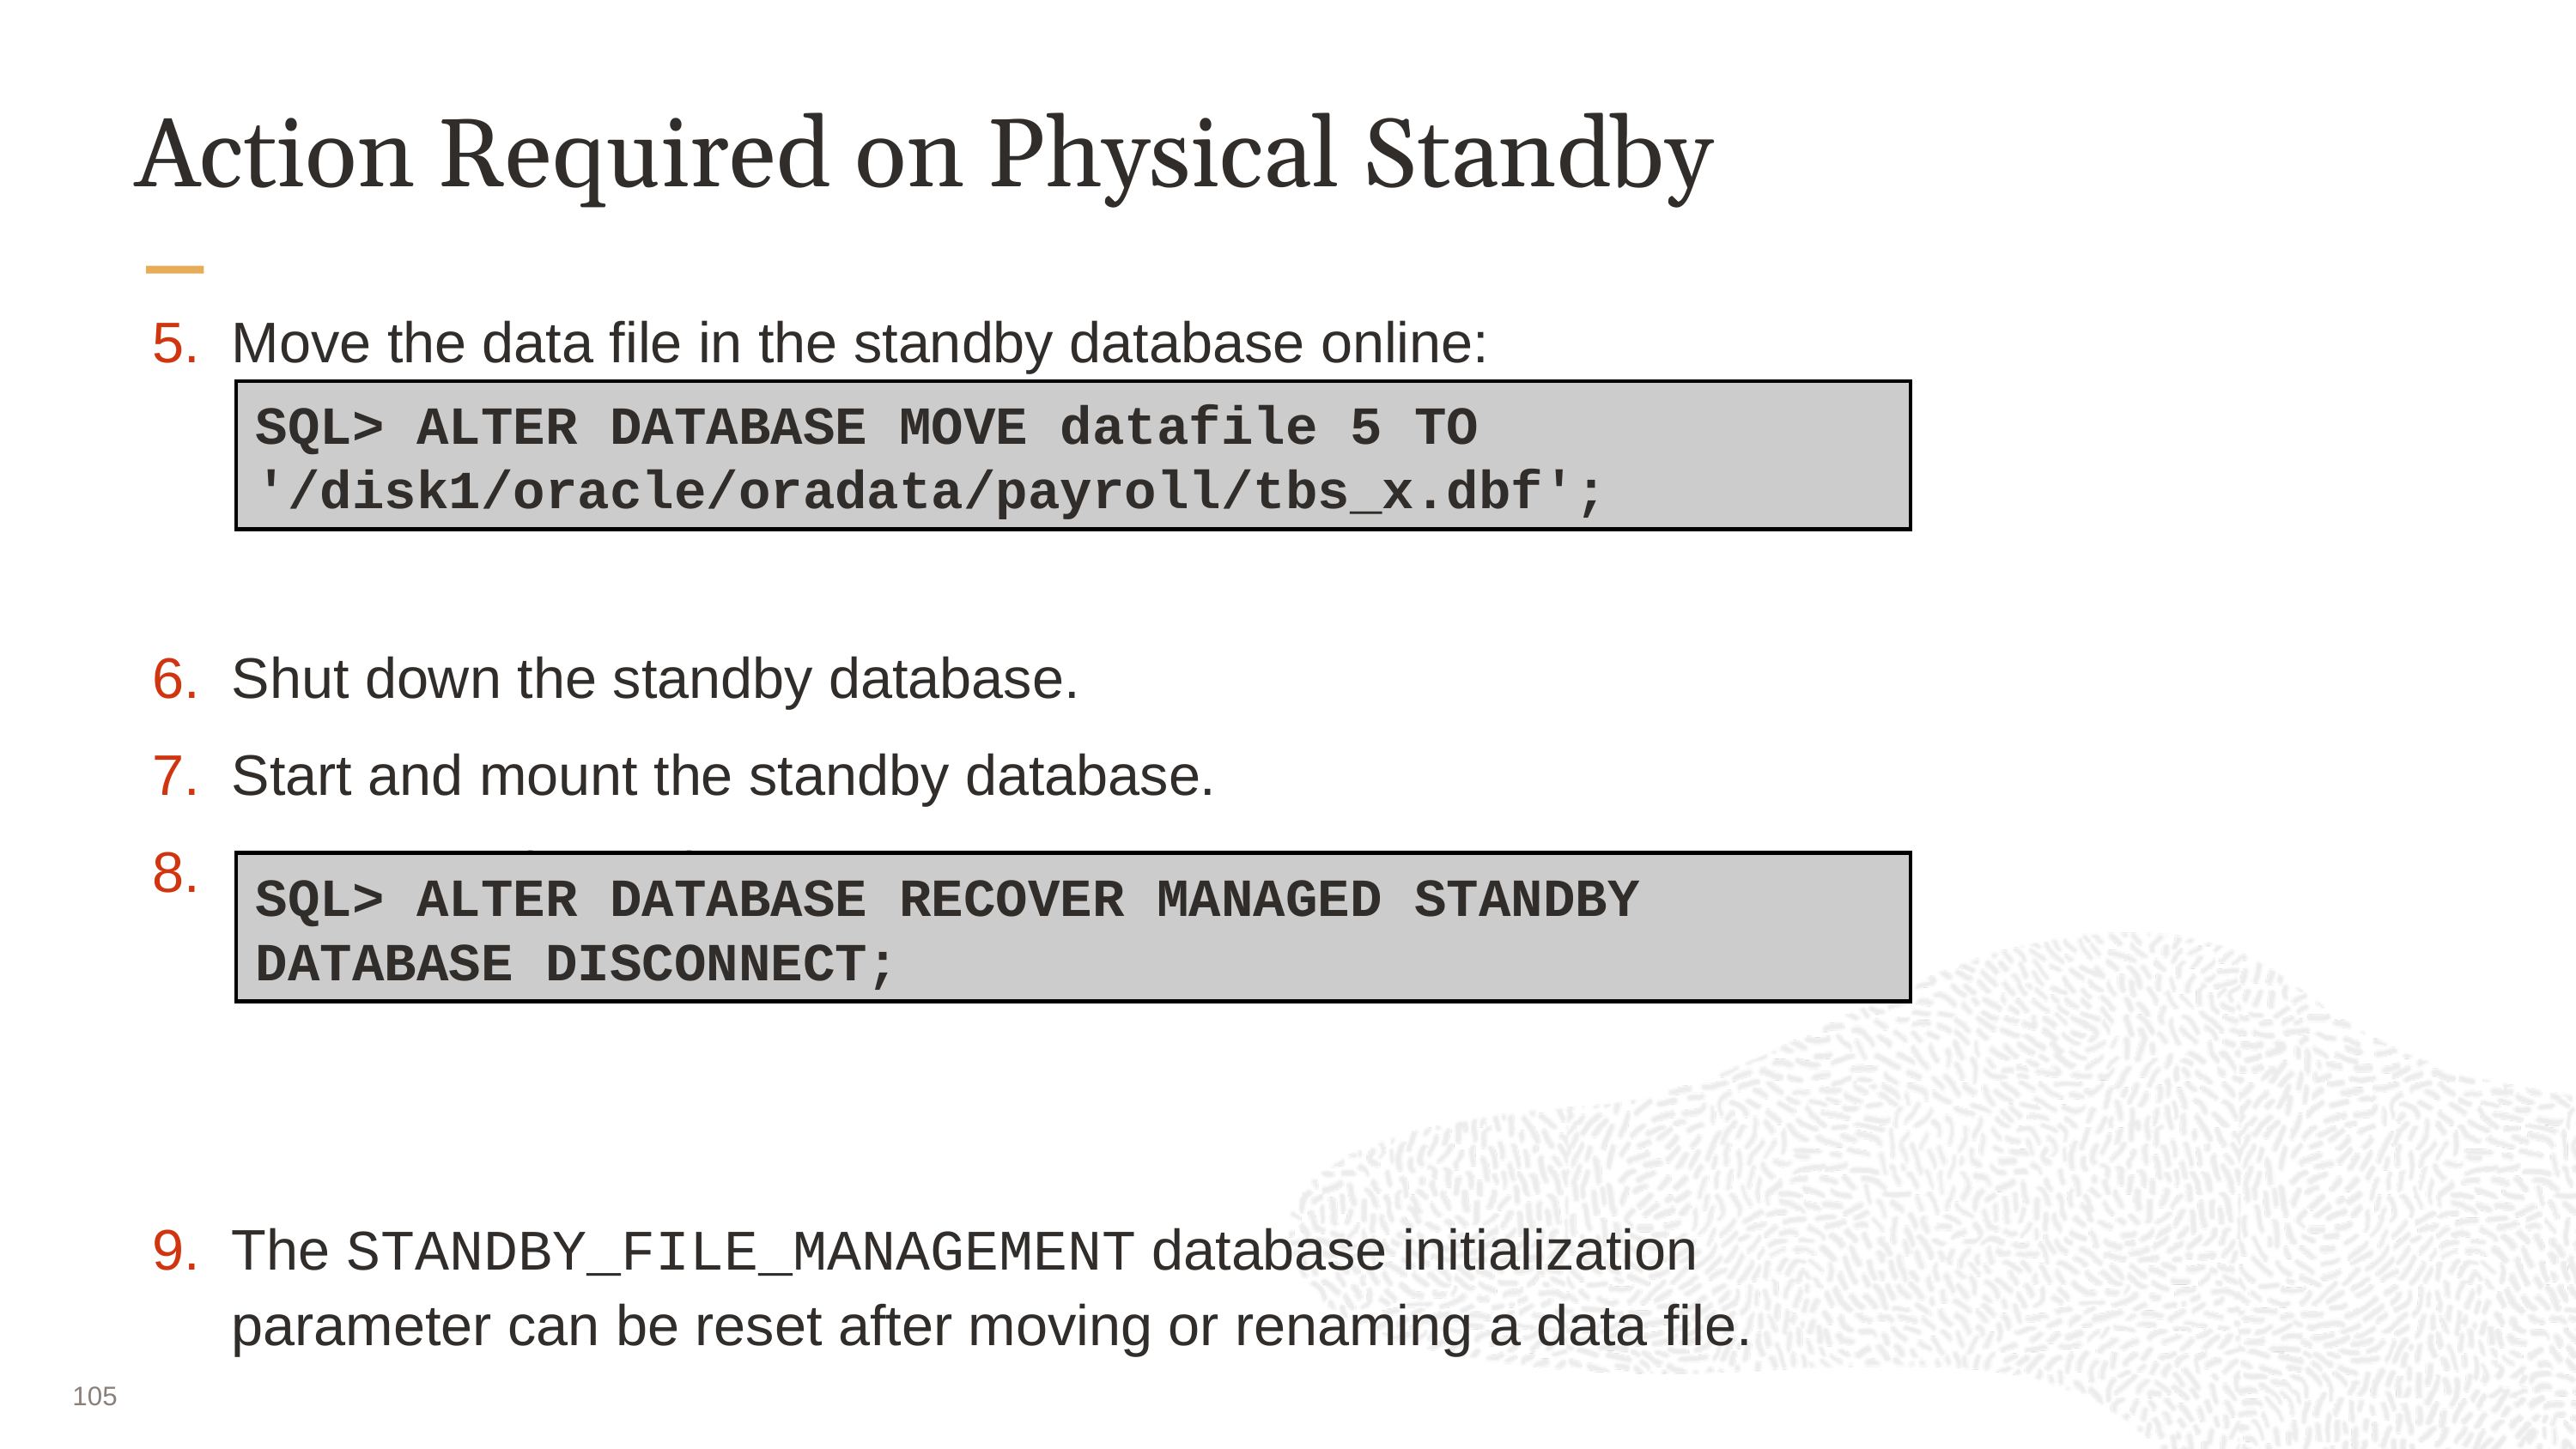

# Action Required on Physical Standby
Move the data file in the standby database online:

Shut down the standby database.
Start and mount the standby database.
Restart Redo Apply:

The STANDBY_FILE_MANAGEMENT database initialization parameter can be reset after moving or renaming a data file.

SQL> ALTER DATABASE MOVE datafile 5 TO
'/disk1/oracle/oradata/payroll/tbs_x.dbf';
SQL> ALTER DATABASE RECOVER MANAGED STANDBY DATABASE DISCONNECT;